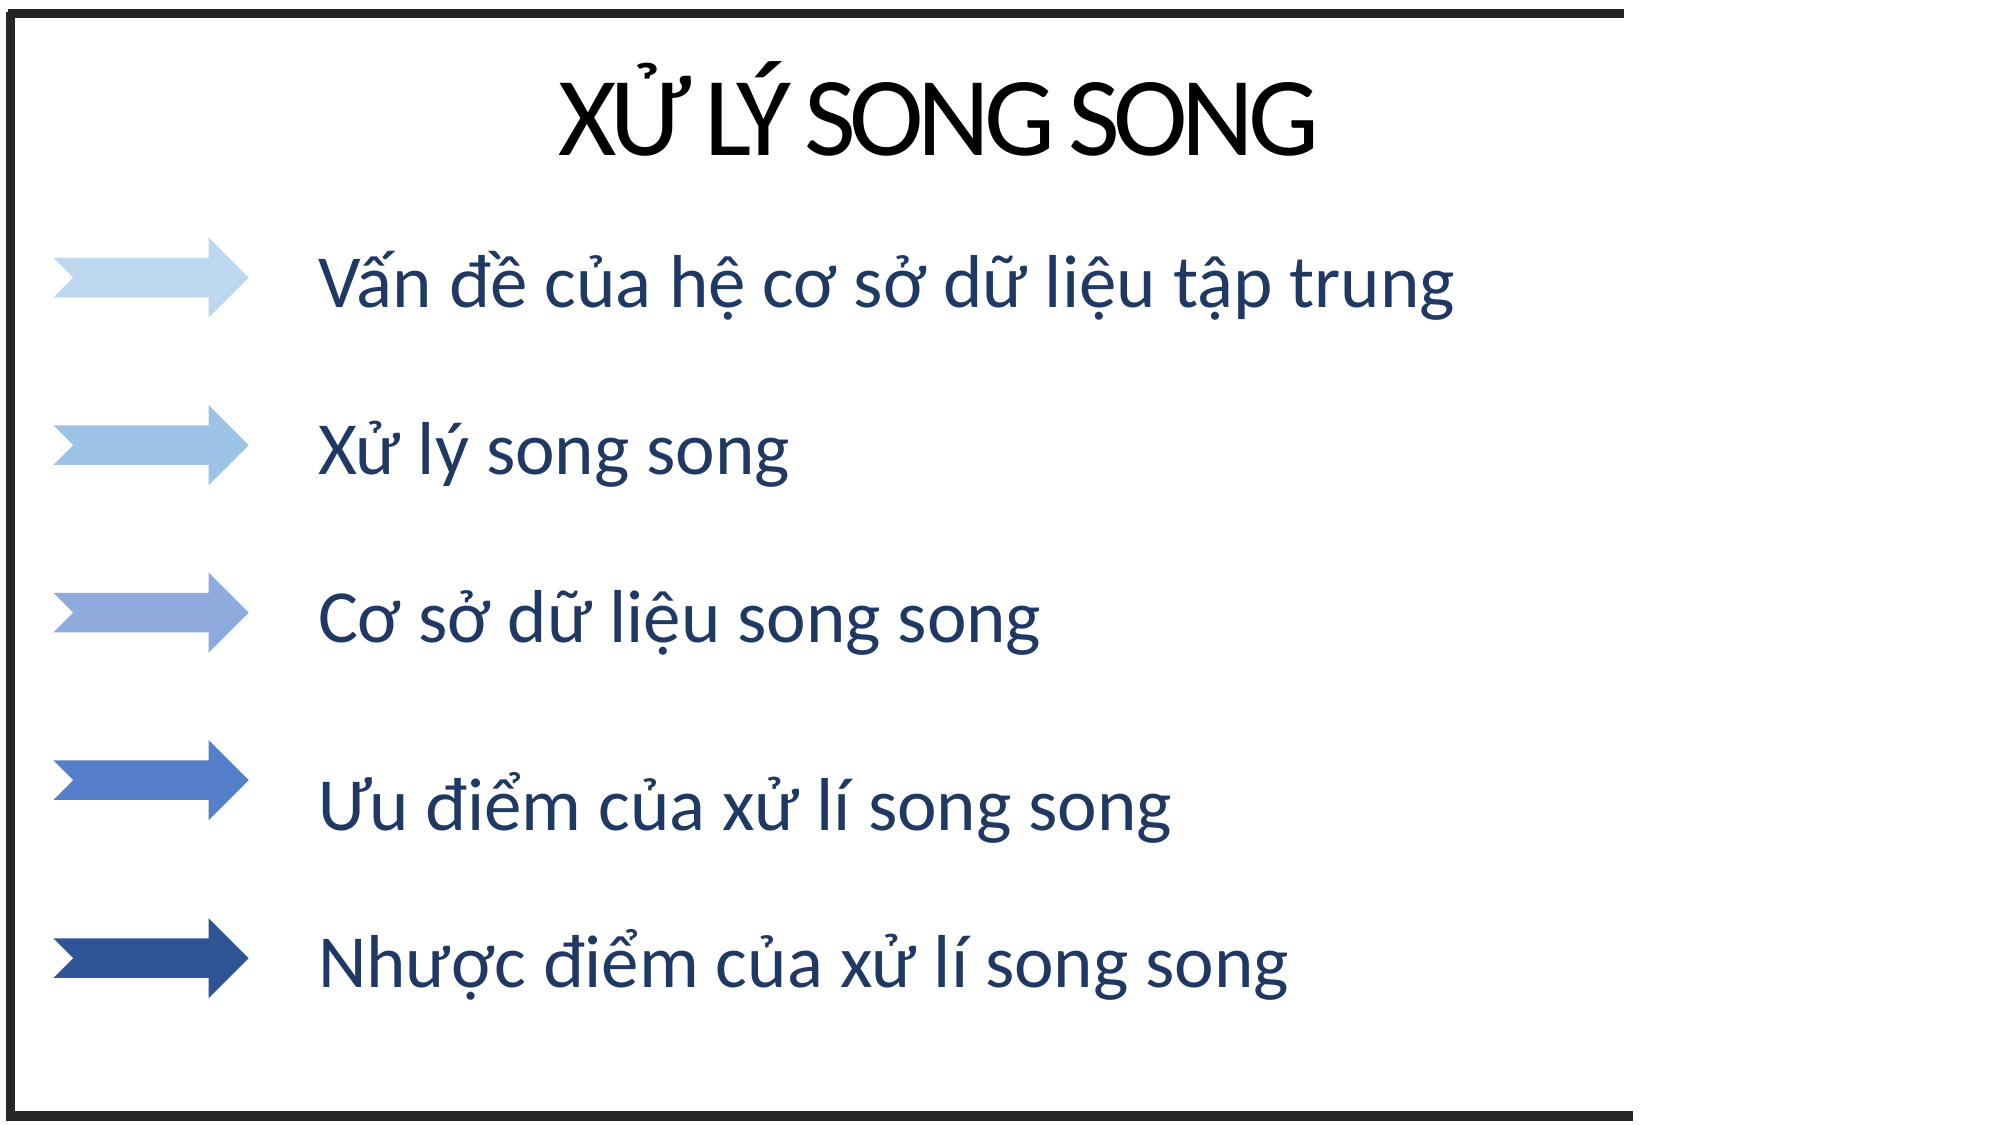

Xử lý song song
Vấn đề của hệ cơ sở dữ liệu tập trung

Xử lý song song

Cơ sở dữ liệu song song

Ưu điểm của xử lí song song
Nhược điểm của xử lí song song